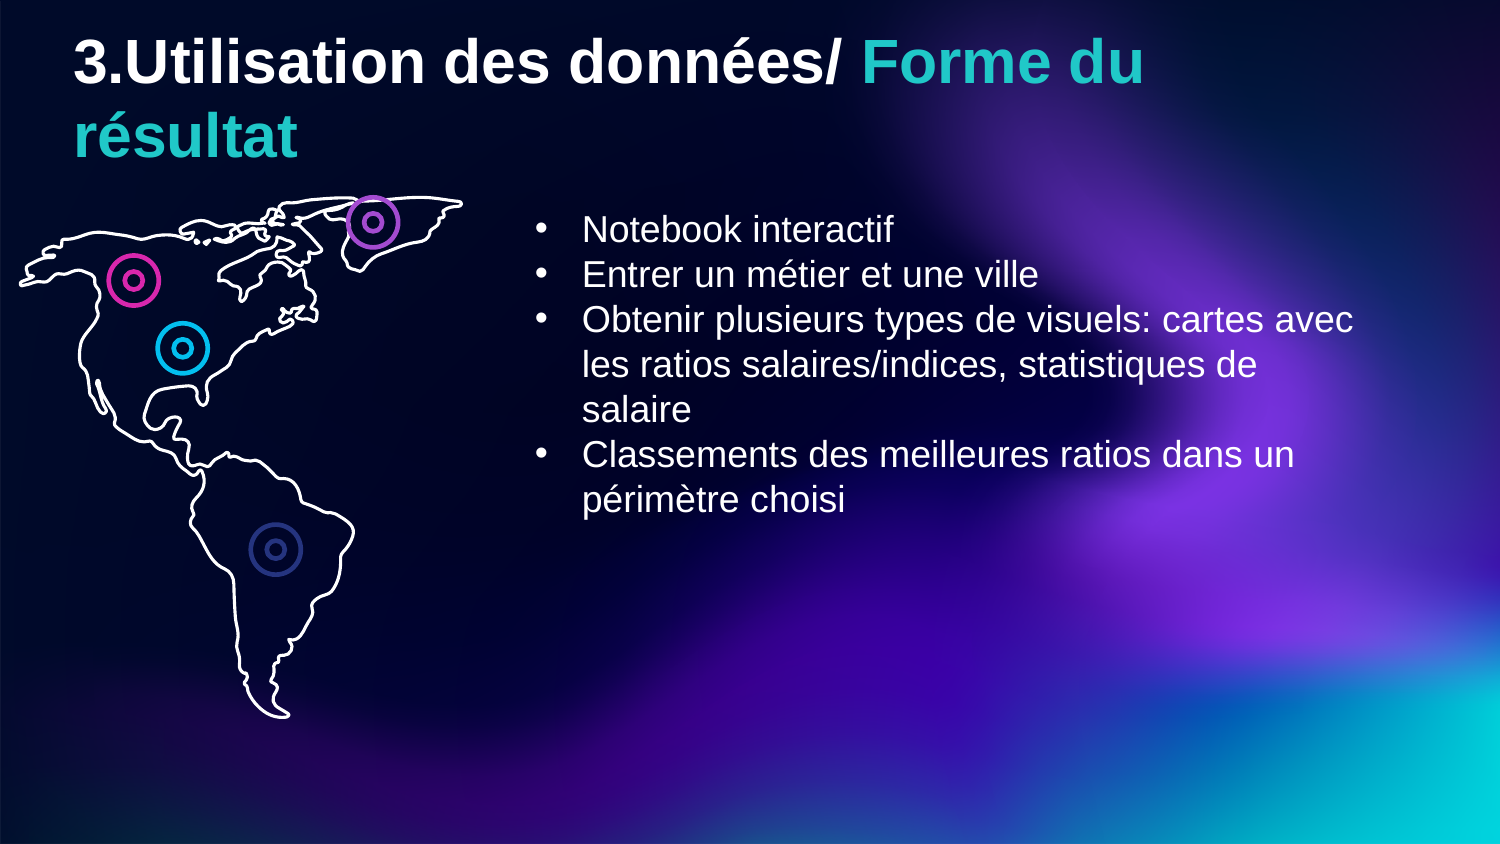

# 3.Utilisation des données/ Forme du résultat

Notebook interactif
Entrer un métier et une ville
Obtenir plusieurs types de visuels: cartes avec les ratios salaires/indices, statistiques de salaire
Classements des meilleures ratios dans un périmètre choisi